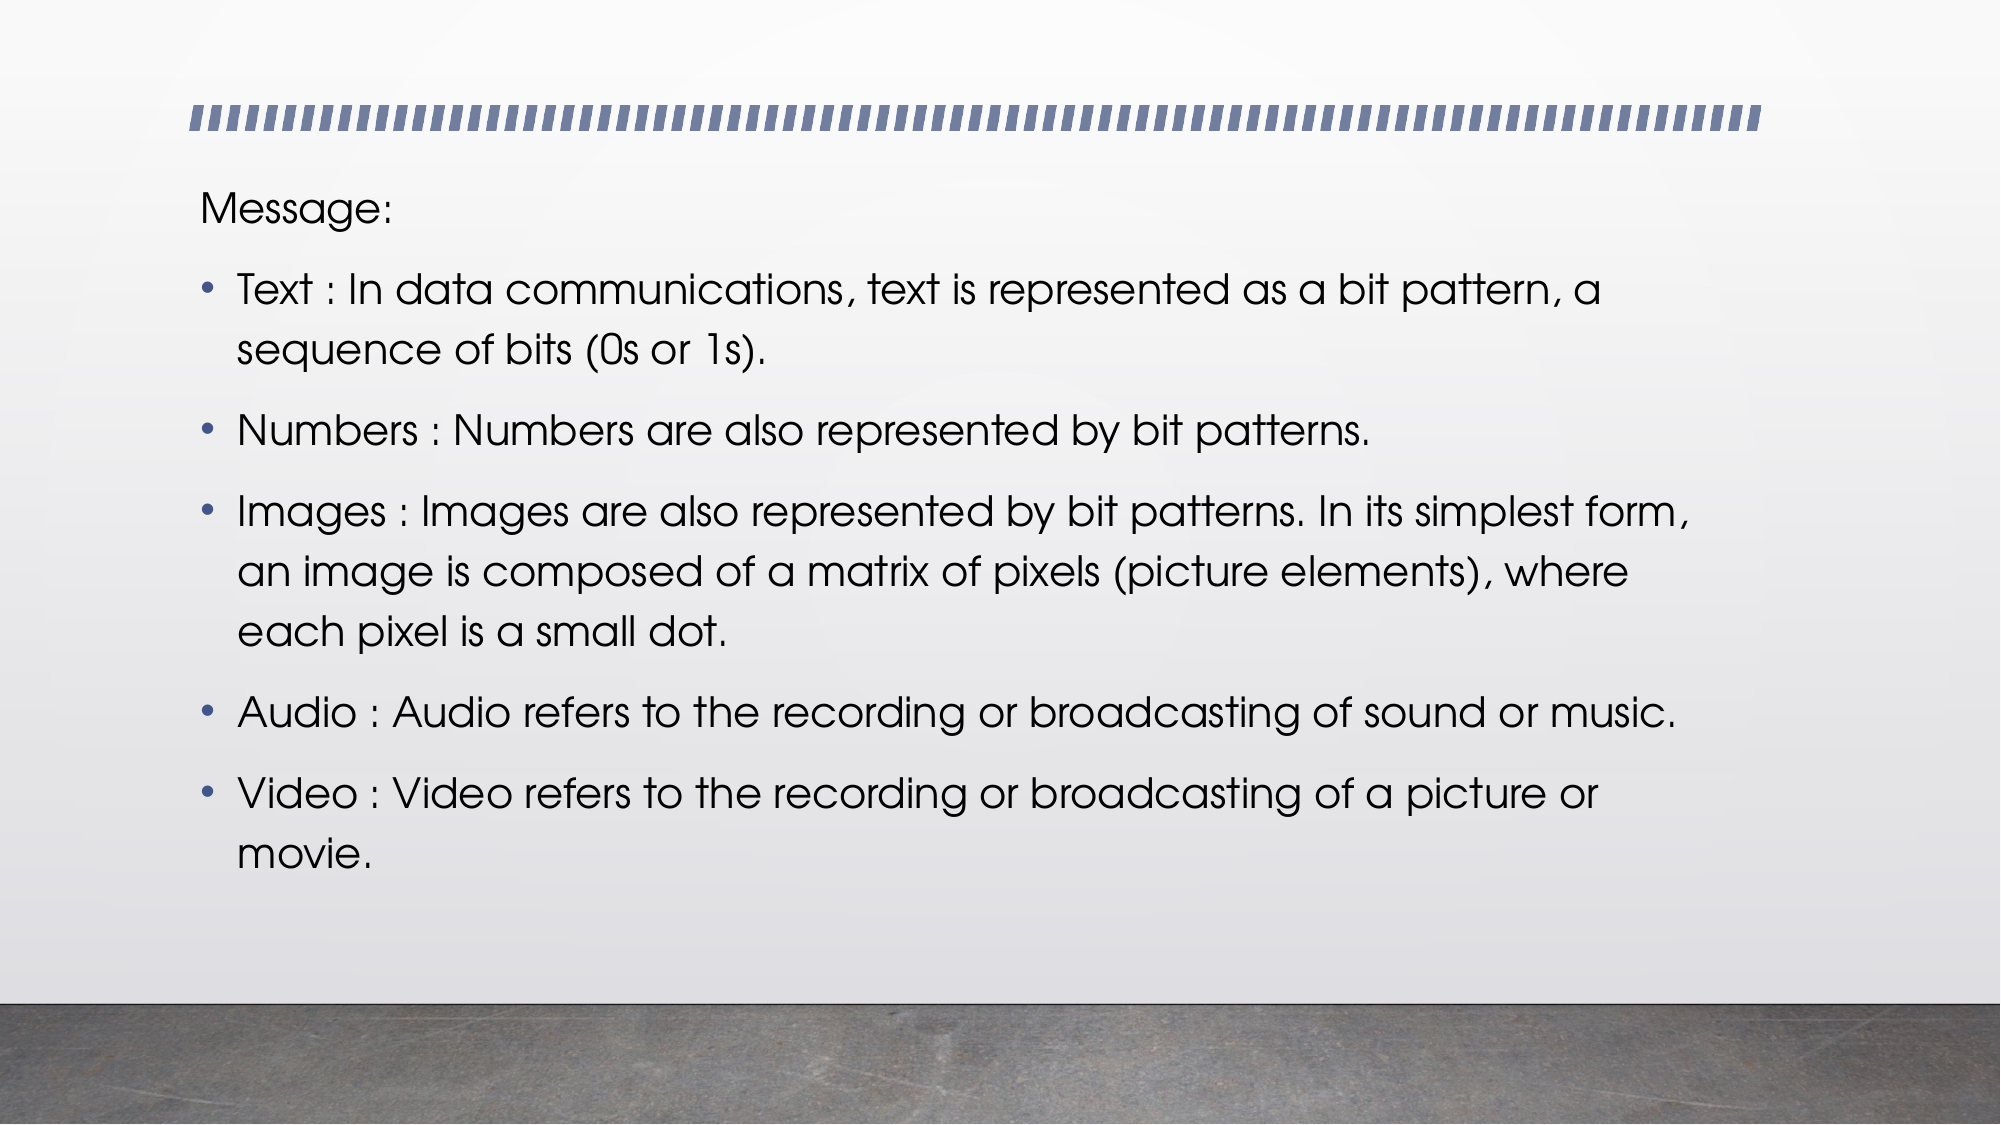

Message:
Text : In data communications, text is represented as a bit pattern, a sequence of bits (0s or 1s).
Numbers : Numbers are also represented by bit patterns.
Images : Images are also represented by bit patterns. In its simplest form, an image is composed of a matrix of pixels (picture elements), where each pixel is a small dot.
Audio : Audio refers to the recording or broadcasting of sound or music.
Video : Video refers to the recording or broadcasting of a picture or movie.